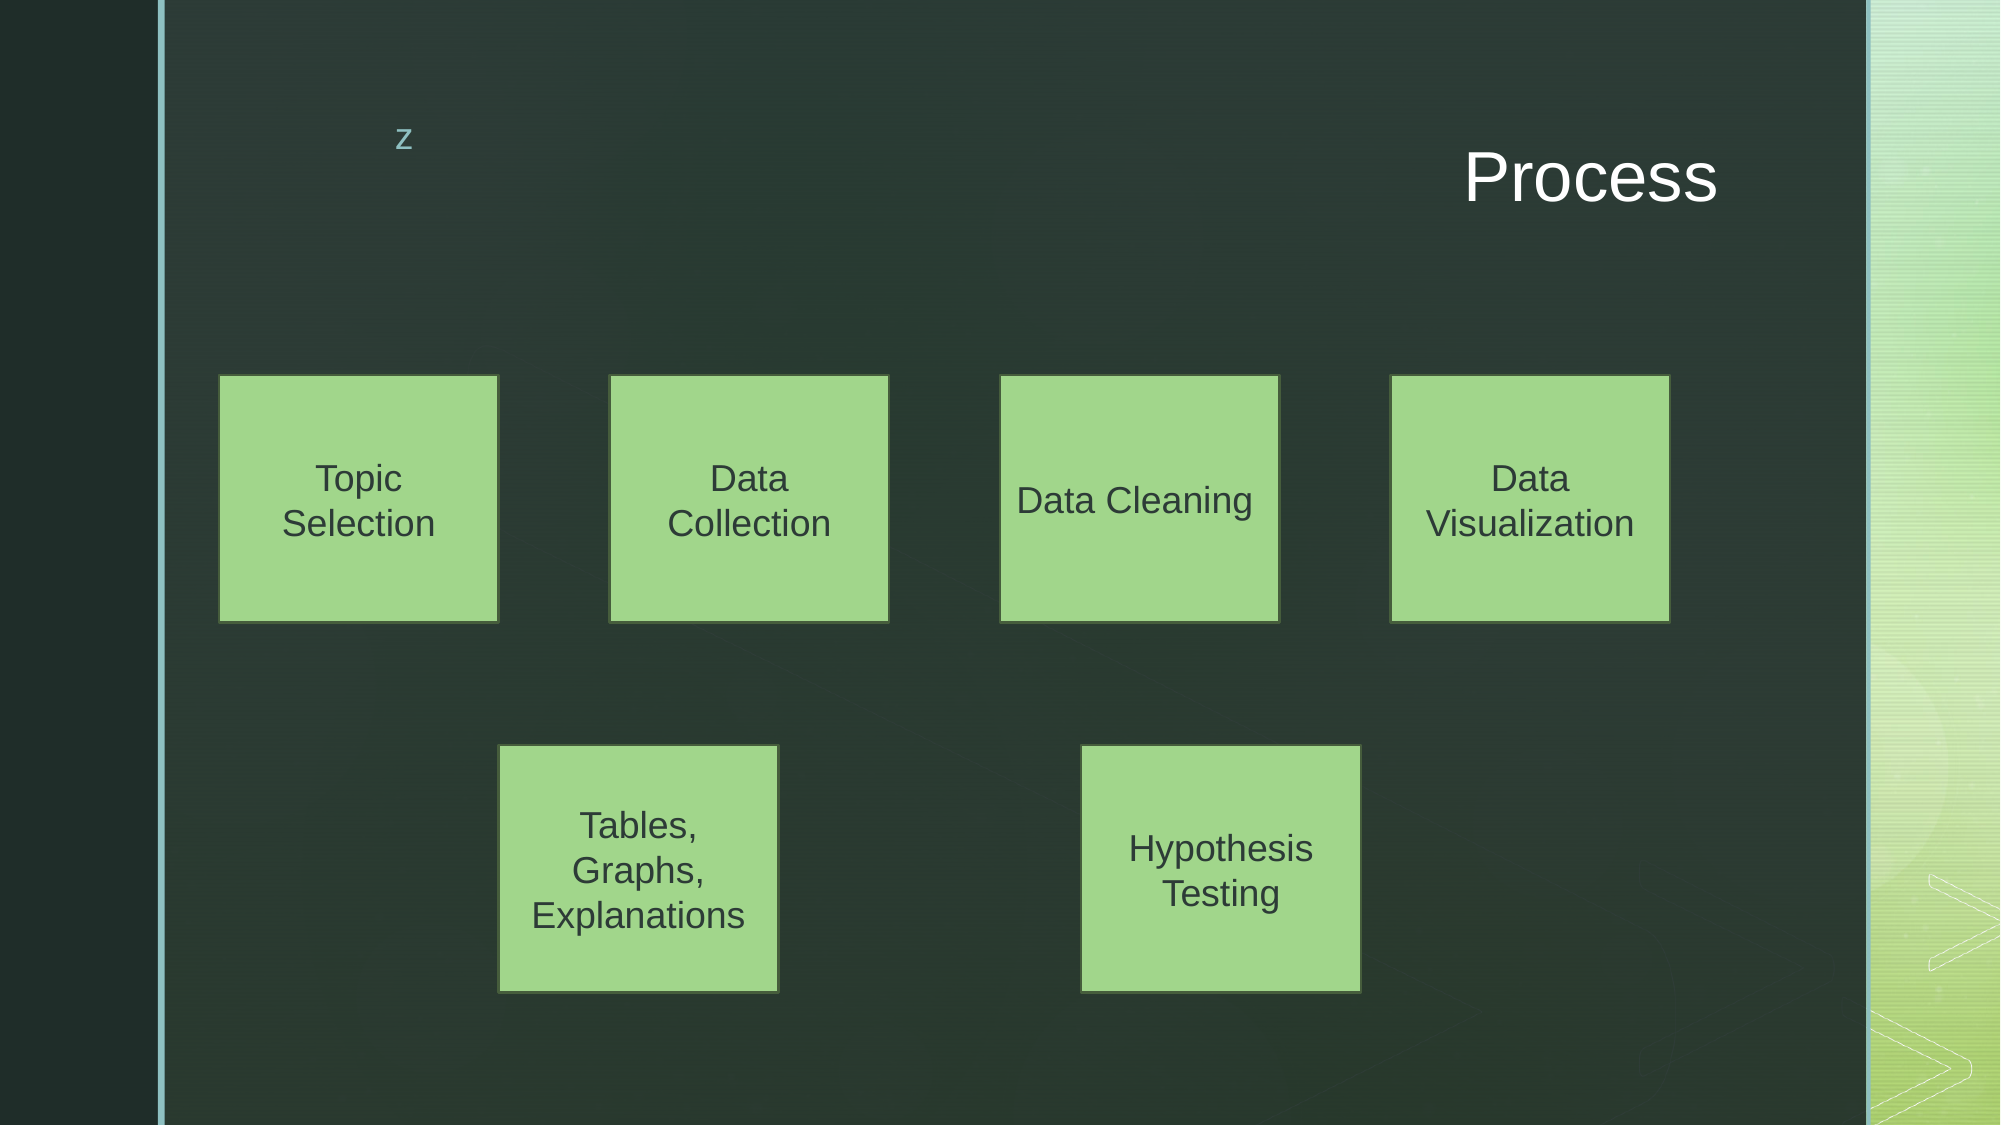

# Process
Topic Selection
Data Collection
Data Cleaning
Data Visualization
Tables, Graphs, Explanations
Hypothesis Testing